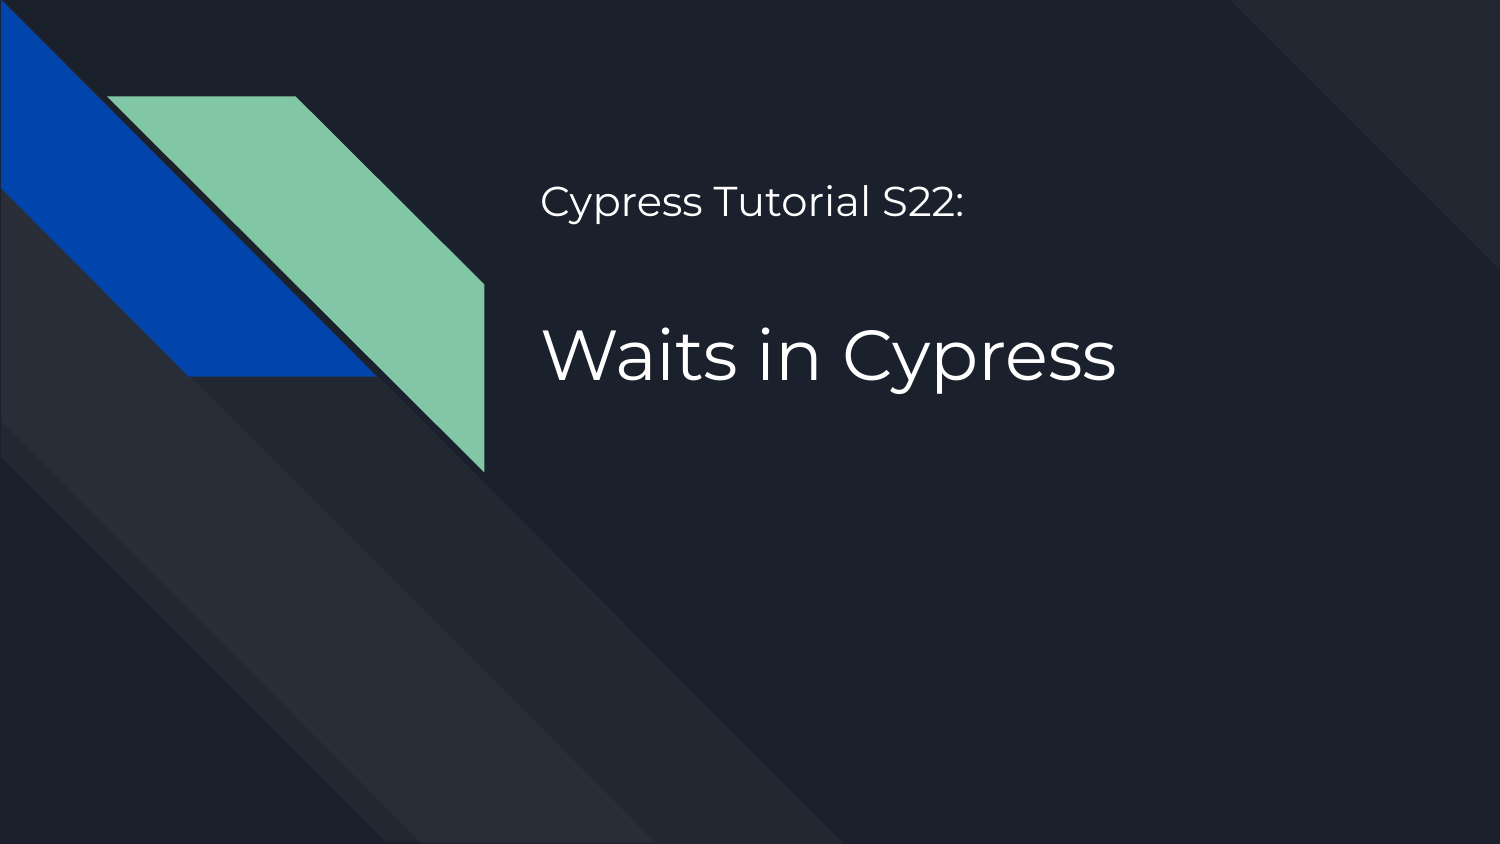

# Cypress Tutorial S22: Waits in Cypress